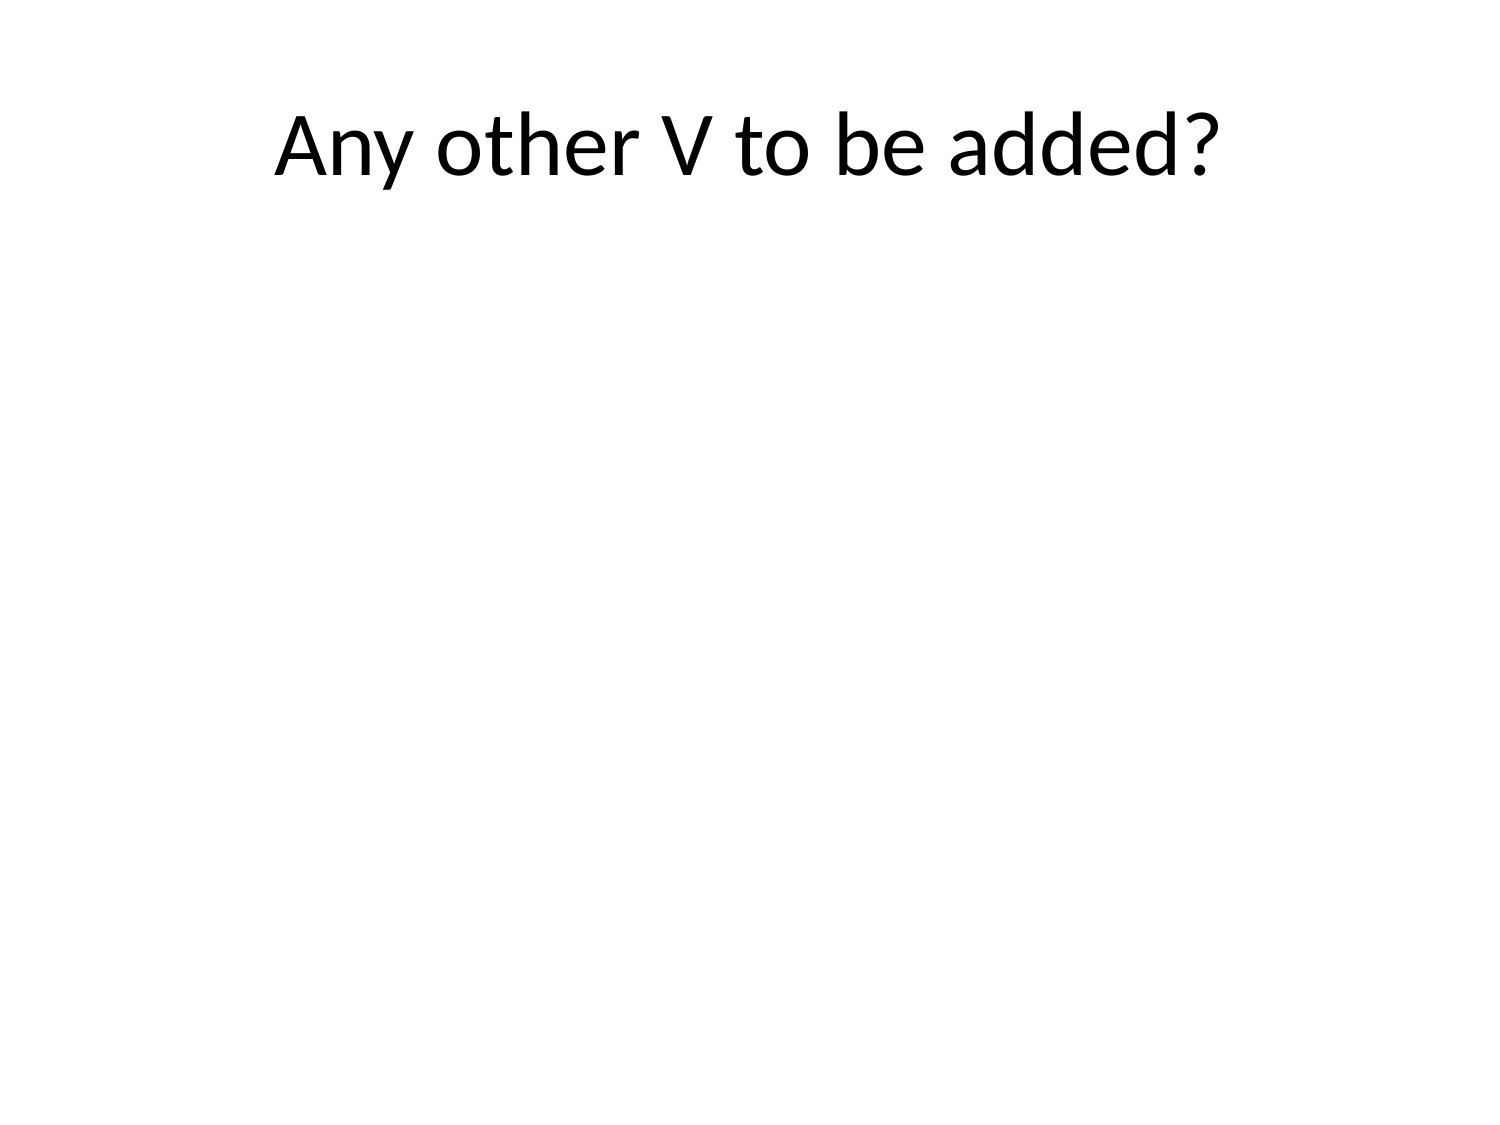

# Any other V to be added?